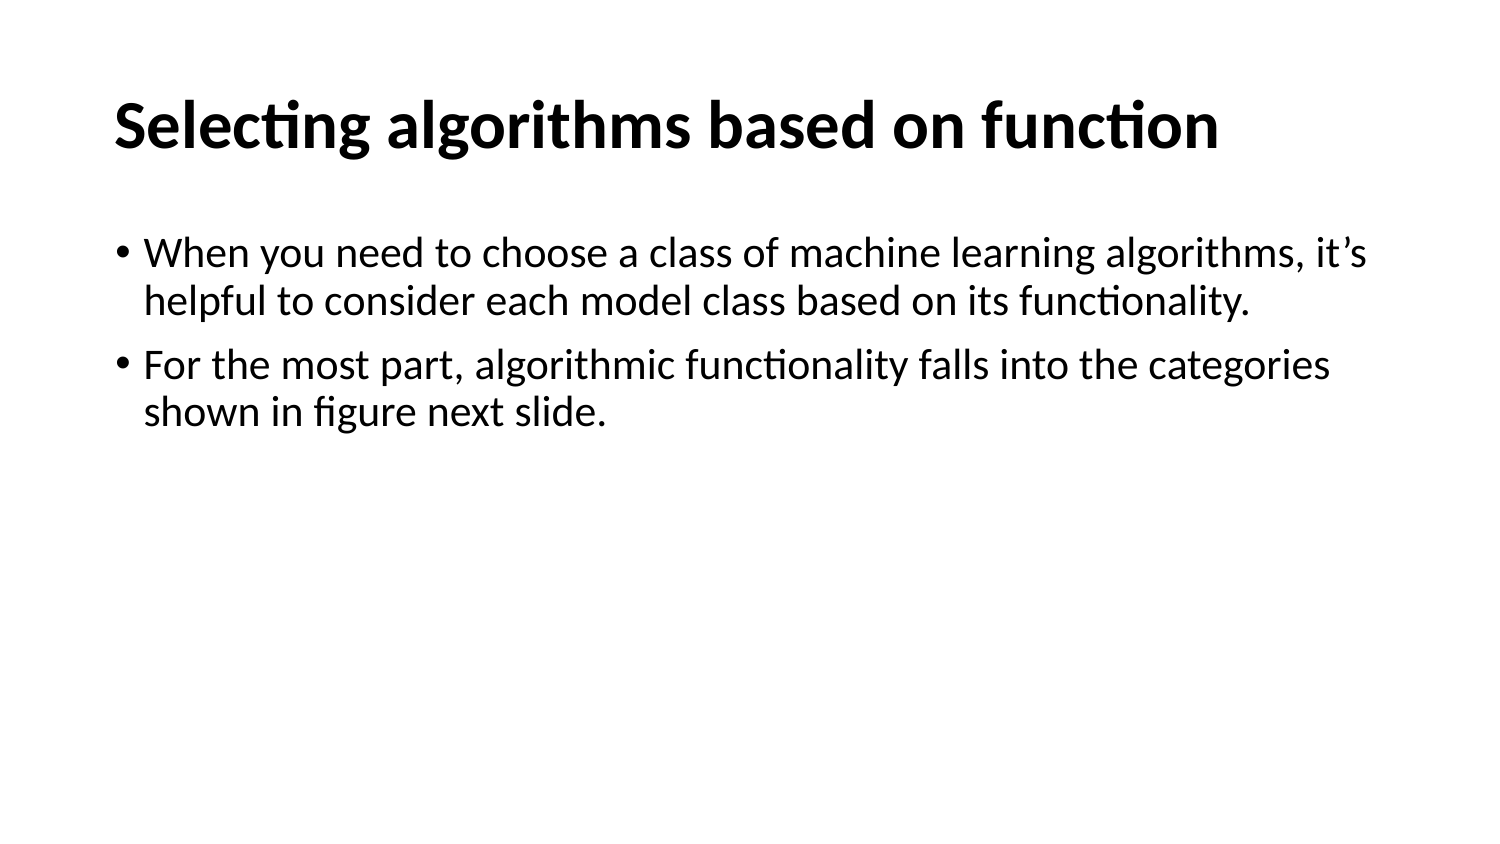

# Selecting algorithms based on function
When you need to choose a class of machine learning algorithms, it’s helpful to consider each model class based on its functionality.
For the most part, algorithmic functionality falls into the categories shown in figure next slide.